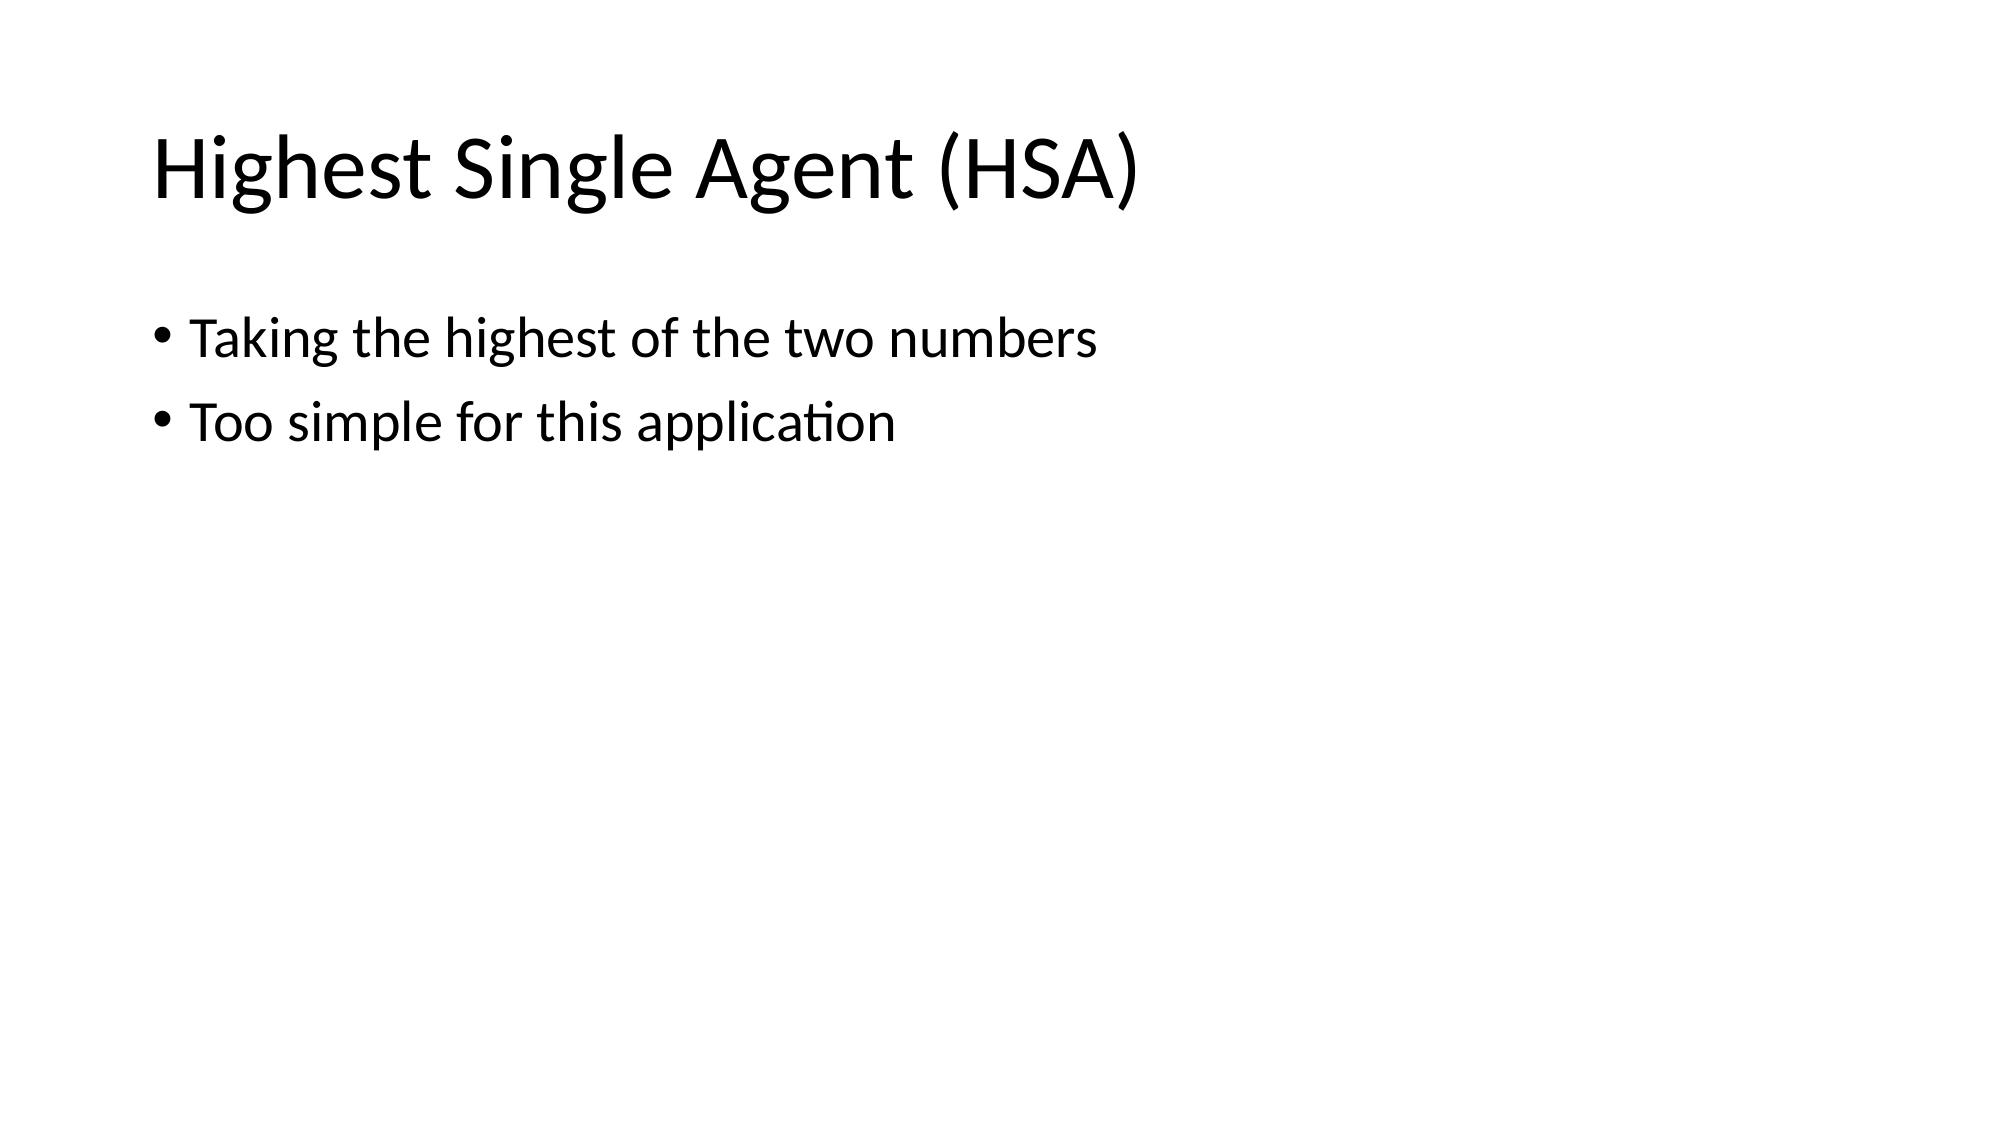

# Highest Single Agent (HSA)
Taking the highest of the two numbers
Too simple for this application